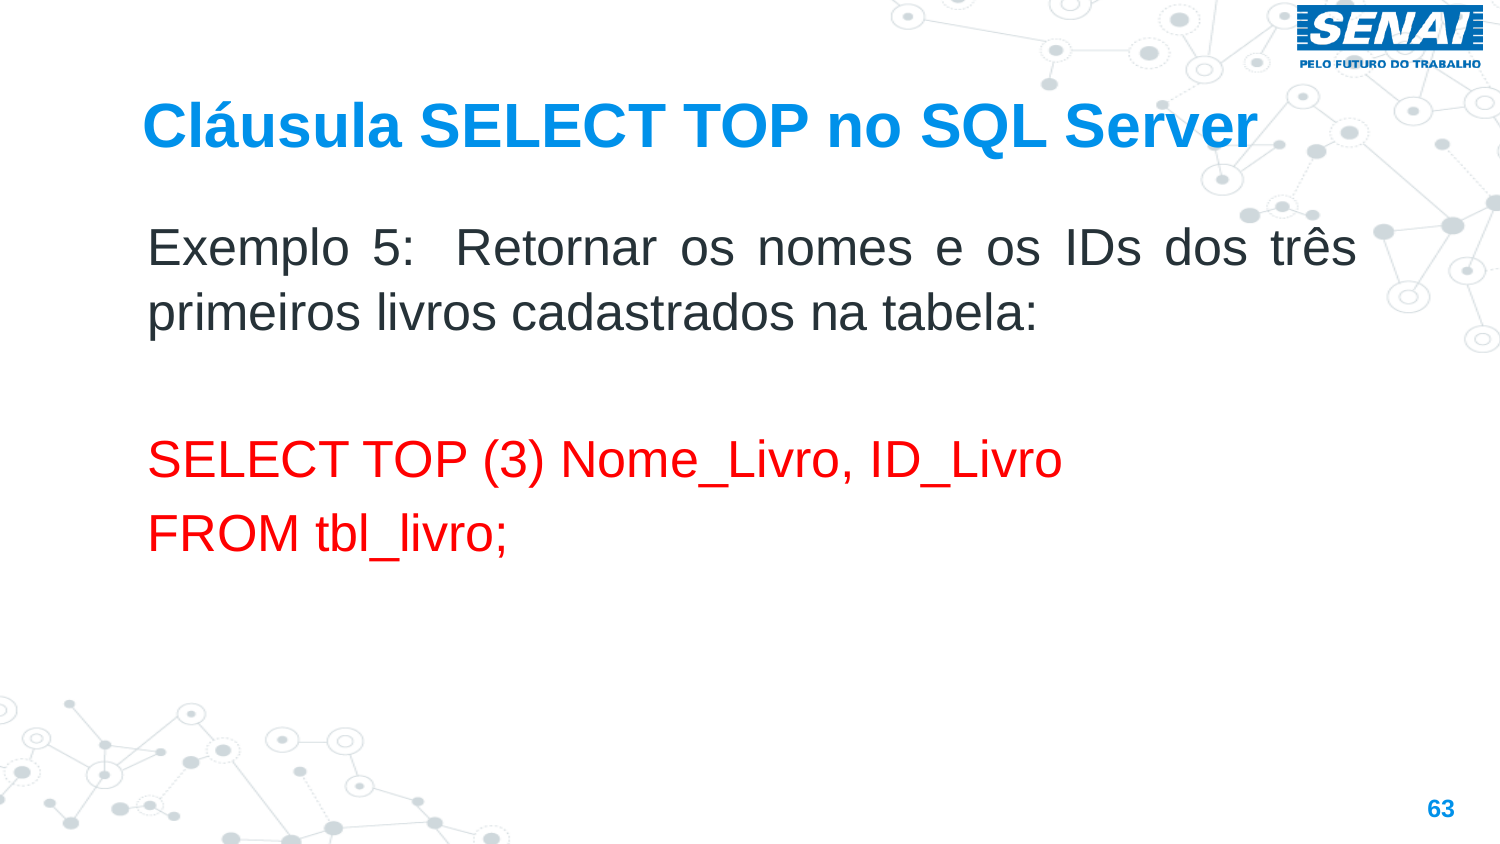

# Cláusula SELECT TOP no SQL Server
Exemplo 5:  Retornar os nomes e os IDs dos três primeiros livros cadastrados na tabela:

SELECT TOP (3) Nome_Livro, ID_Livro
FROM tbl_livro;
63